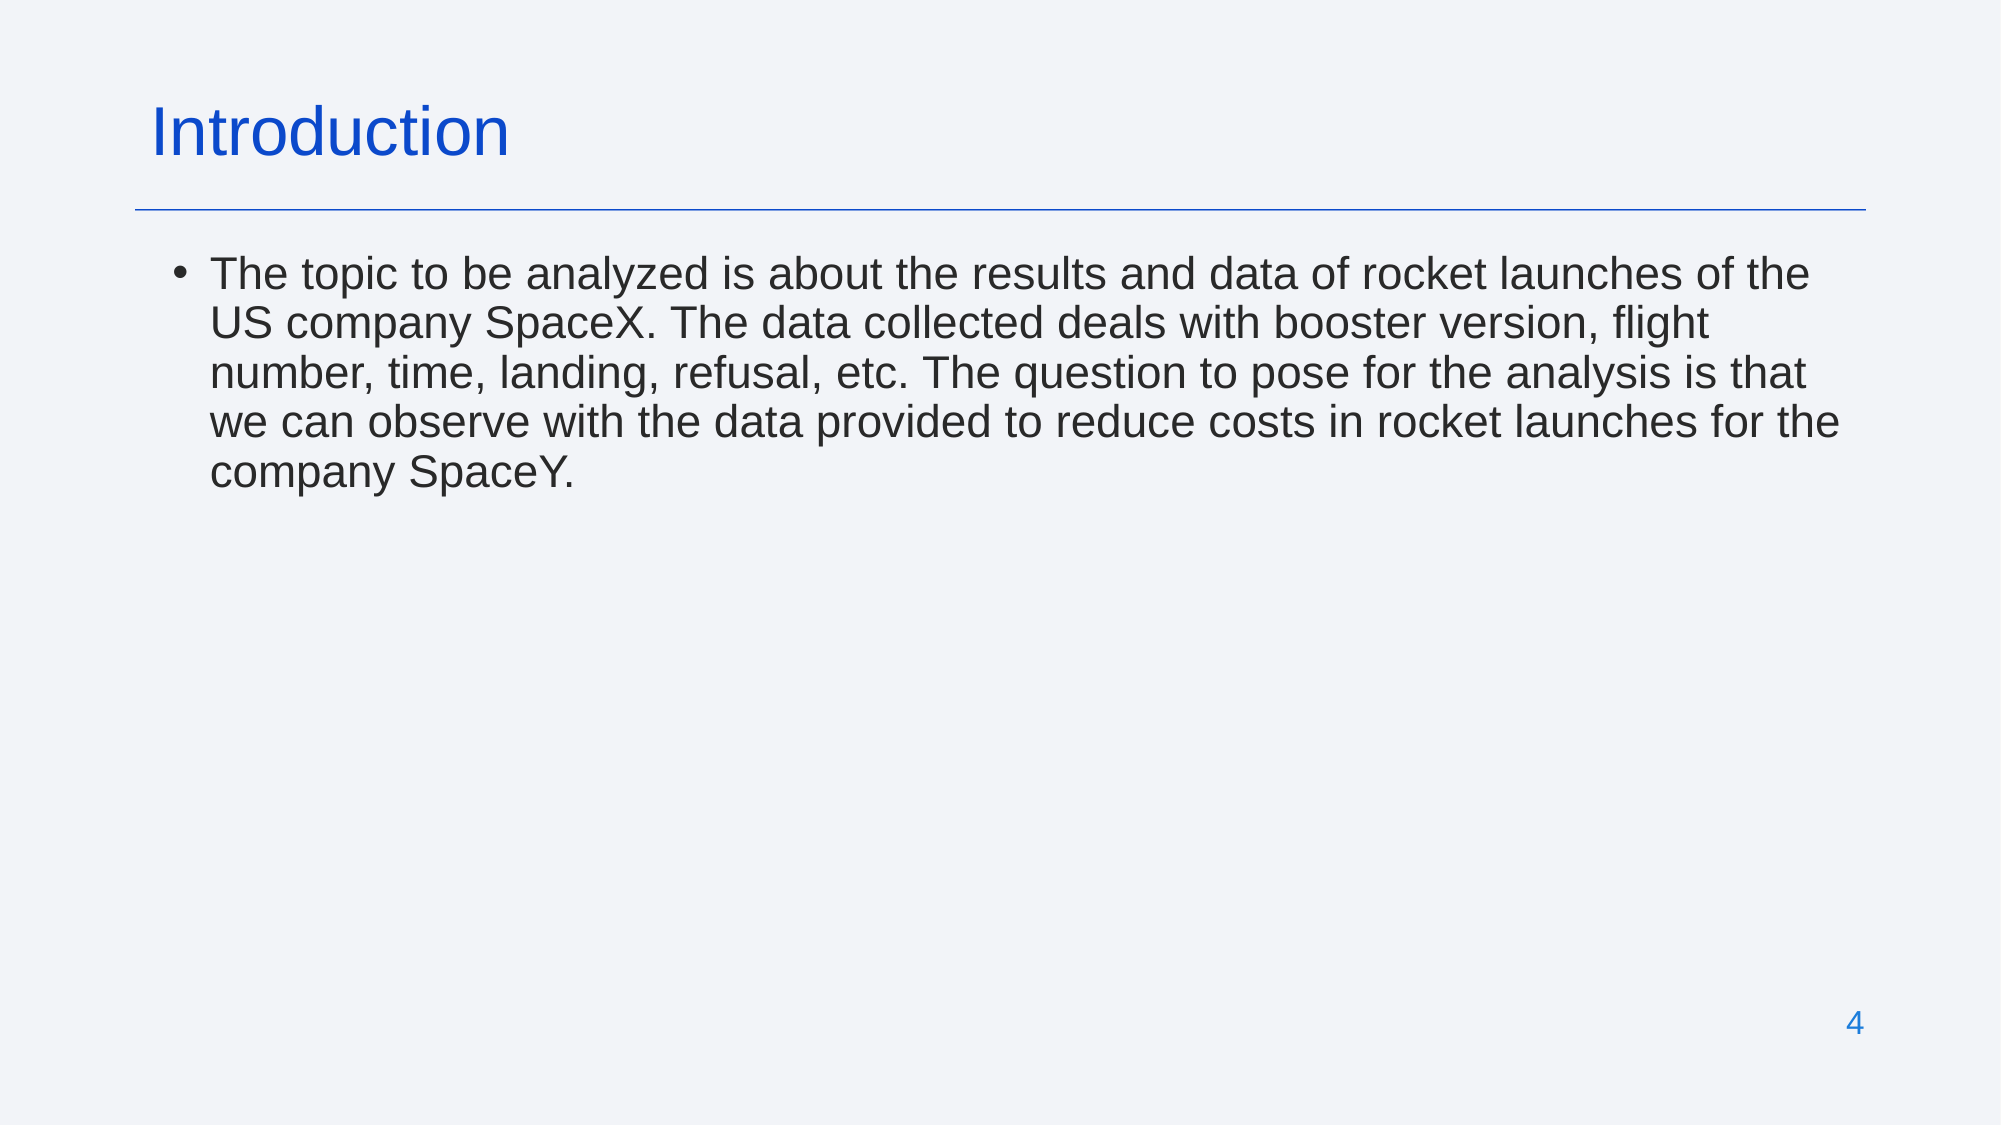

Introduction
The topic to be analyzed is about the results and data of rocket launches of the US company SpaceX. The data collected deals with booster version, flight number, time, landing, refusal, etc. The question to pose for the analysis is that we can observe with the data provided to reduce costs in rocket launches for the company SpaceY.
4